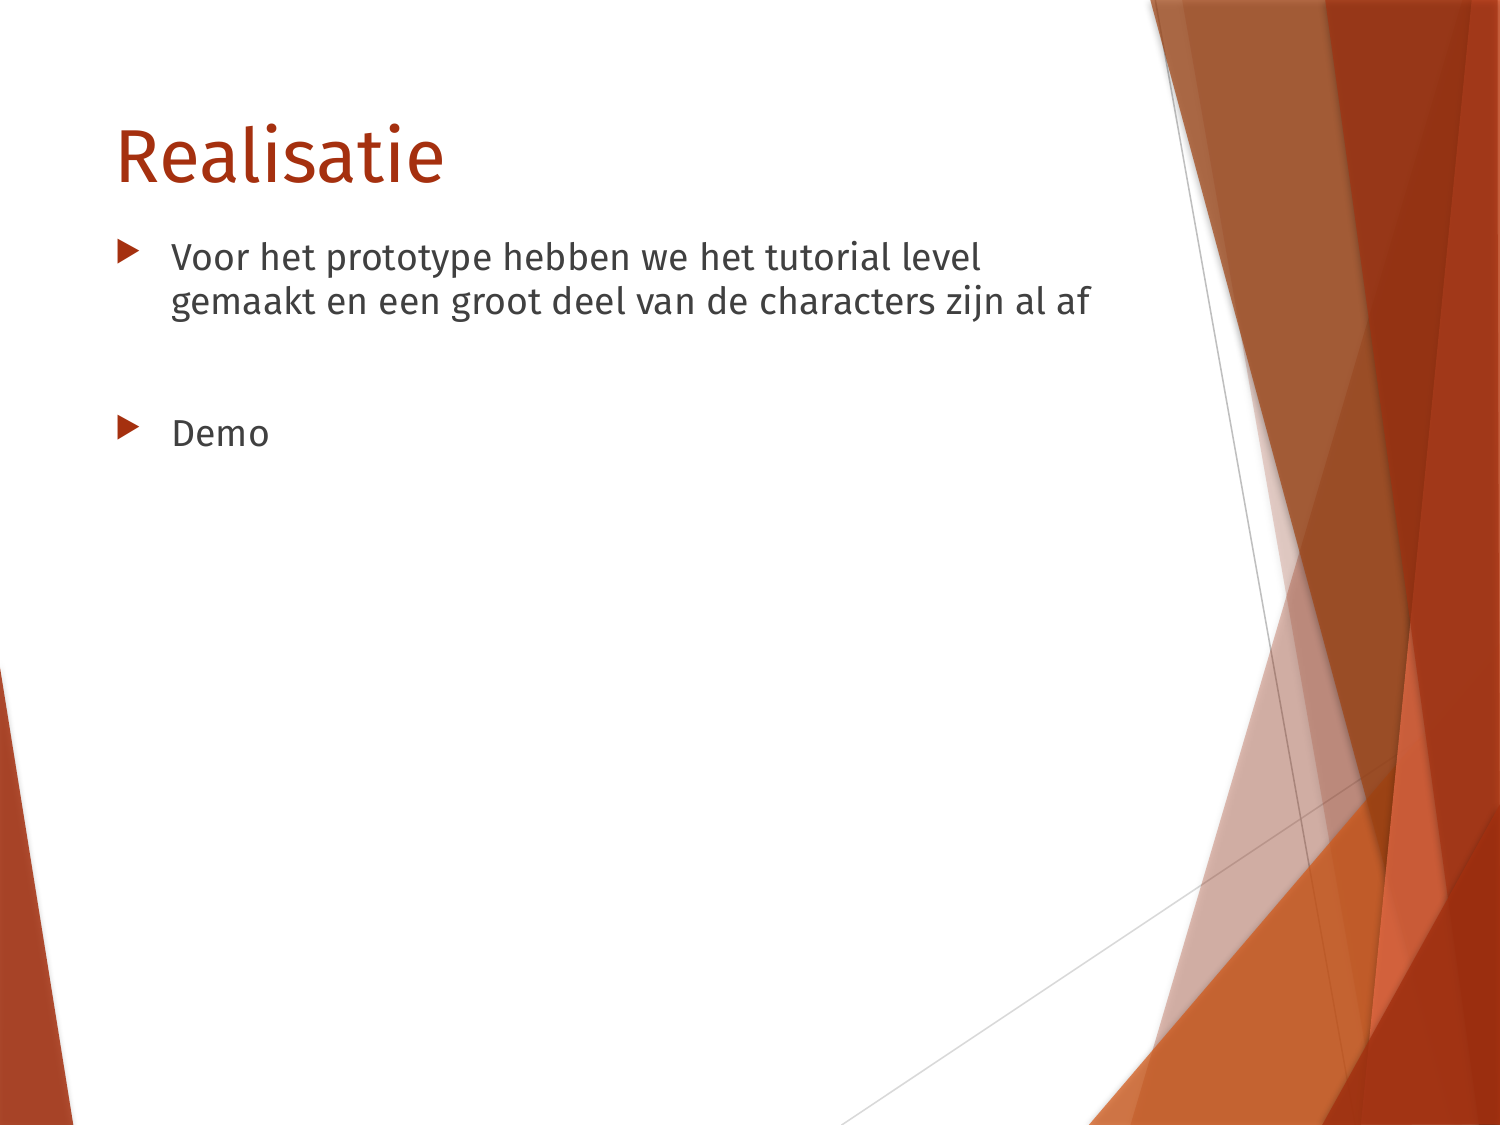

# Realisatie
Voor het prototype hebben we het tutorial level gemaakt en een groot deel van de characters zijn al af

Demo